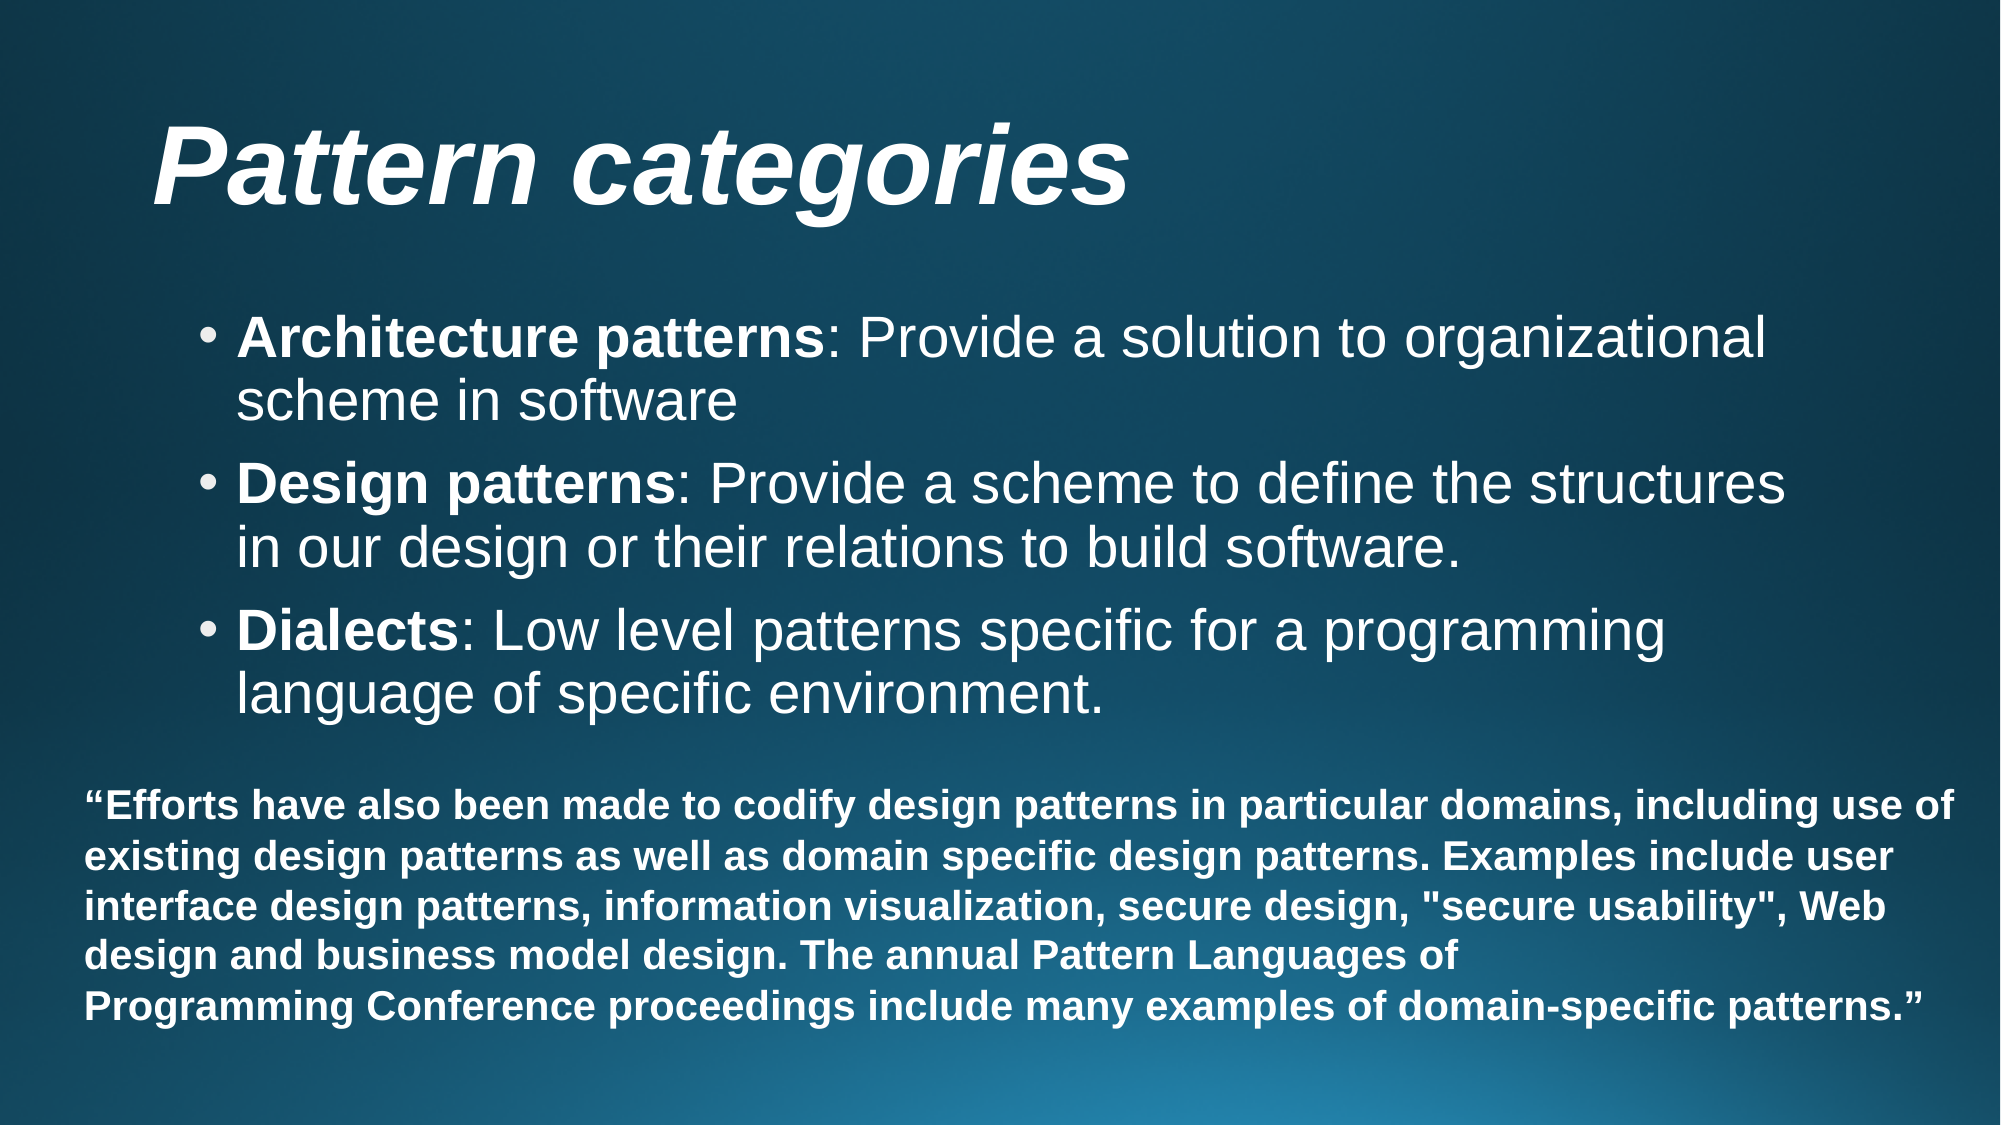

# Pattern categories
Architecture patterns: Provide a solution to organizational scheme in software
Design patterns: Provide a scheme to define the structures in our design or their relations to build software.
Dialects: Low level patterns specific for a programming language of specific environment.
“Efforts have also been made to codify design patterns in particular domains, including use of existing design patterns as well as domain specific design patterns. Examples include user interface design patterns, information visualization, secure design, "secure usability", Web design and business model design. The annual Pattern Languages of Programming Conference proceedings include many examples of domain-specific patterns.”